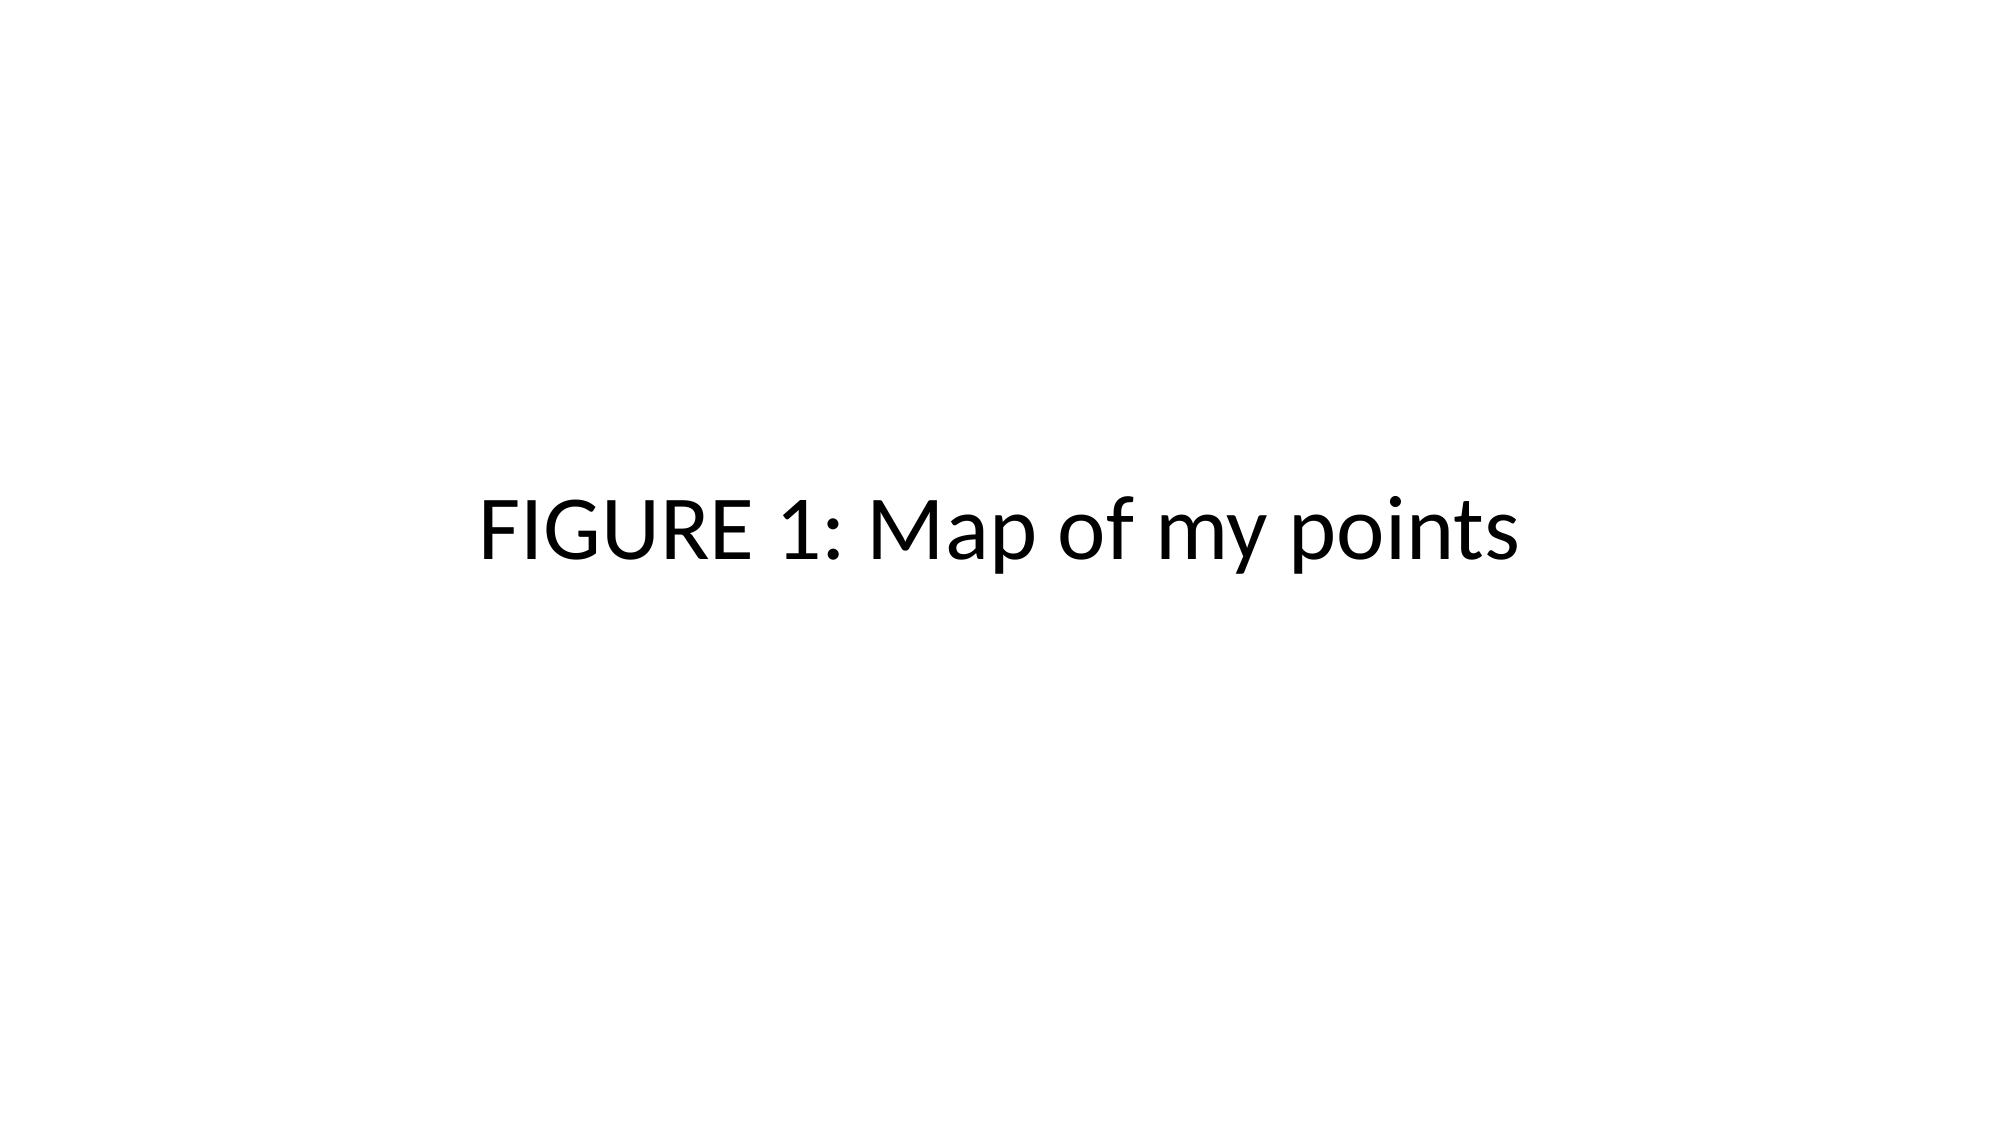

# FIGURE 1: Map of my points